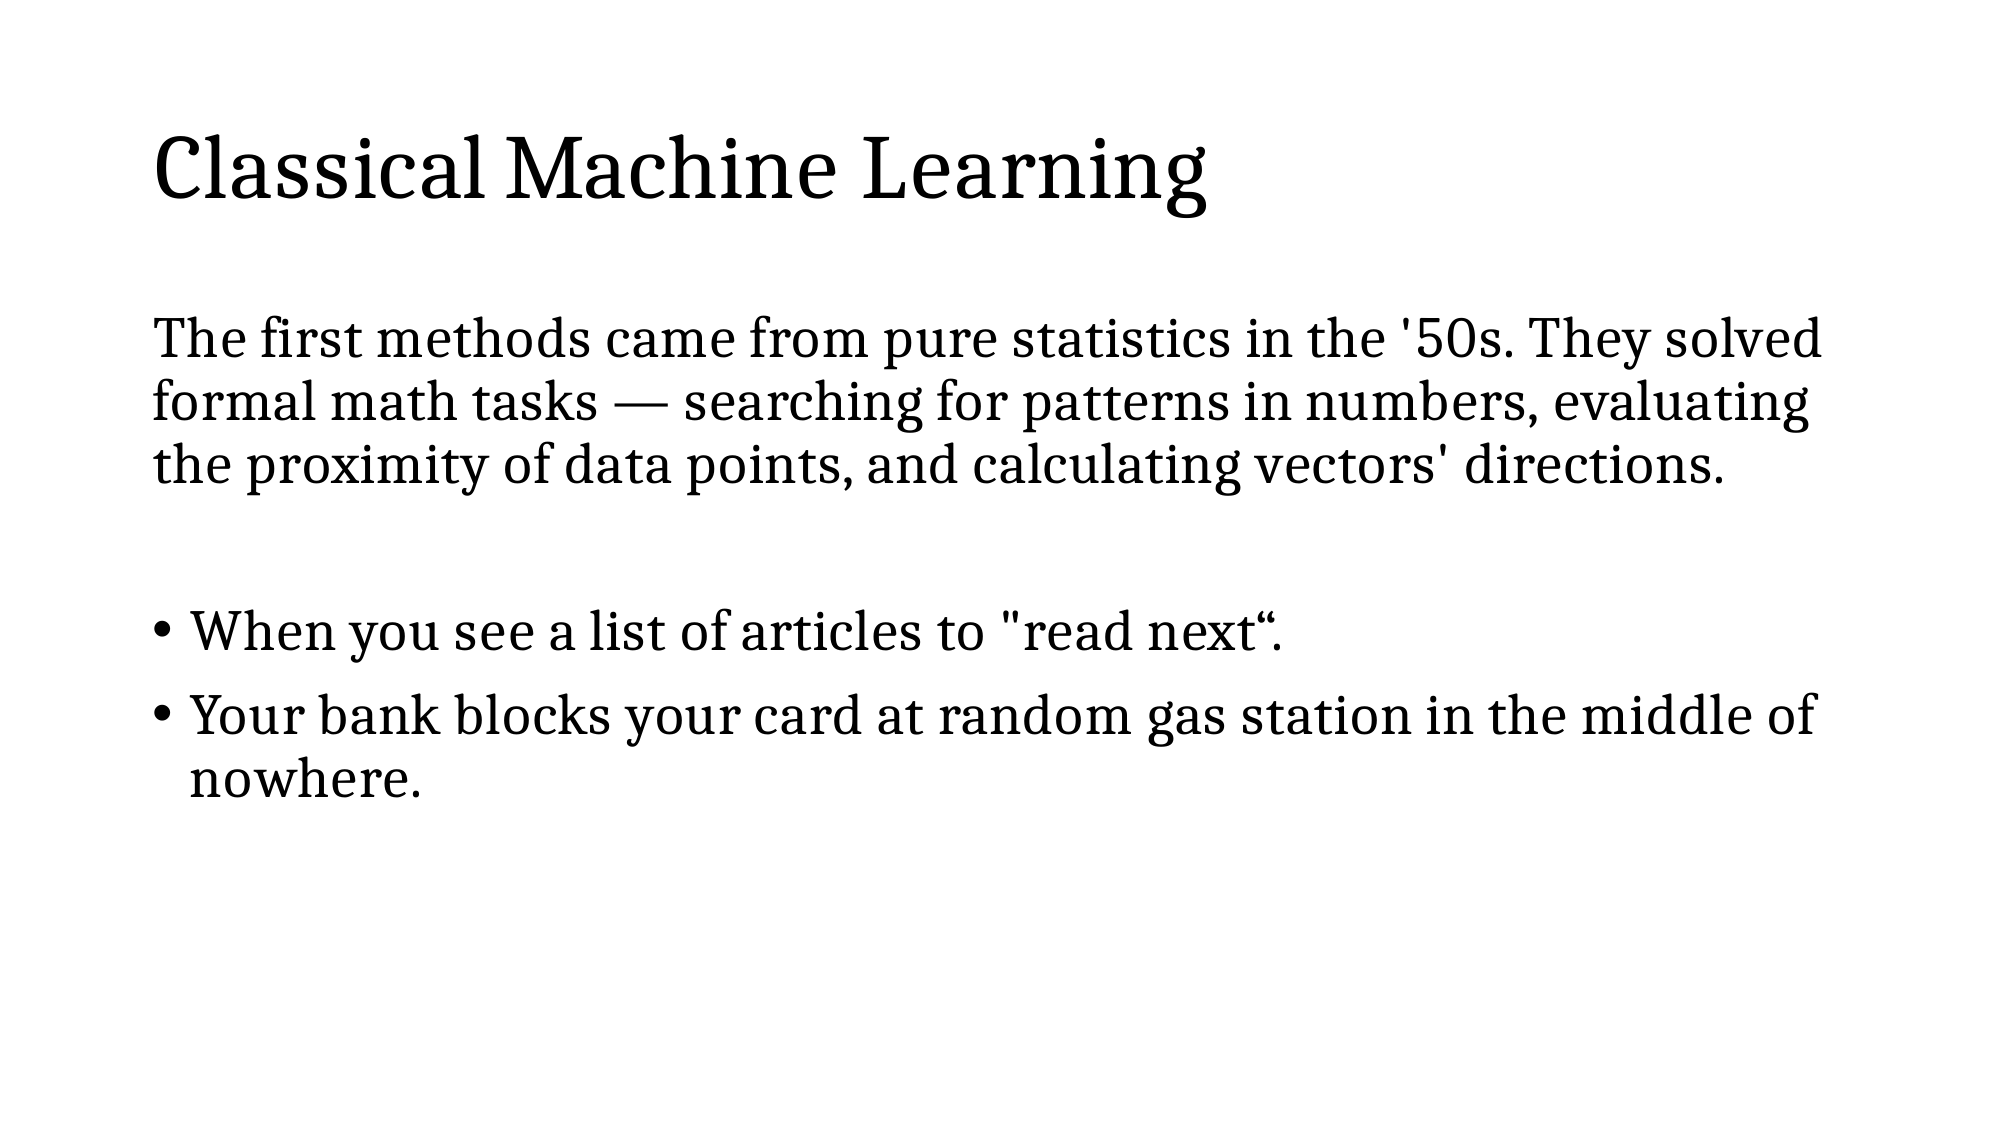

# Classical Machine Learning
The first methods came from pure statistics in the '50s. They solved formal math tasks — searching for patterns in numbers, evaluating the proximity of data points, and calculating vectors' directions.

When you see a list of articles to "read next“.
Your bank blocks your card at random gas station in the middle of nowhere.